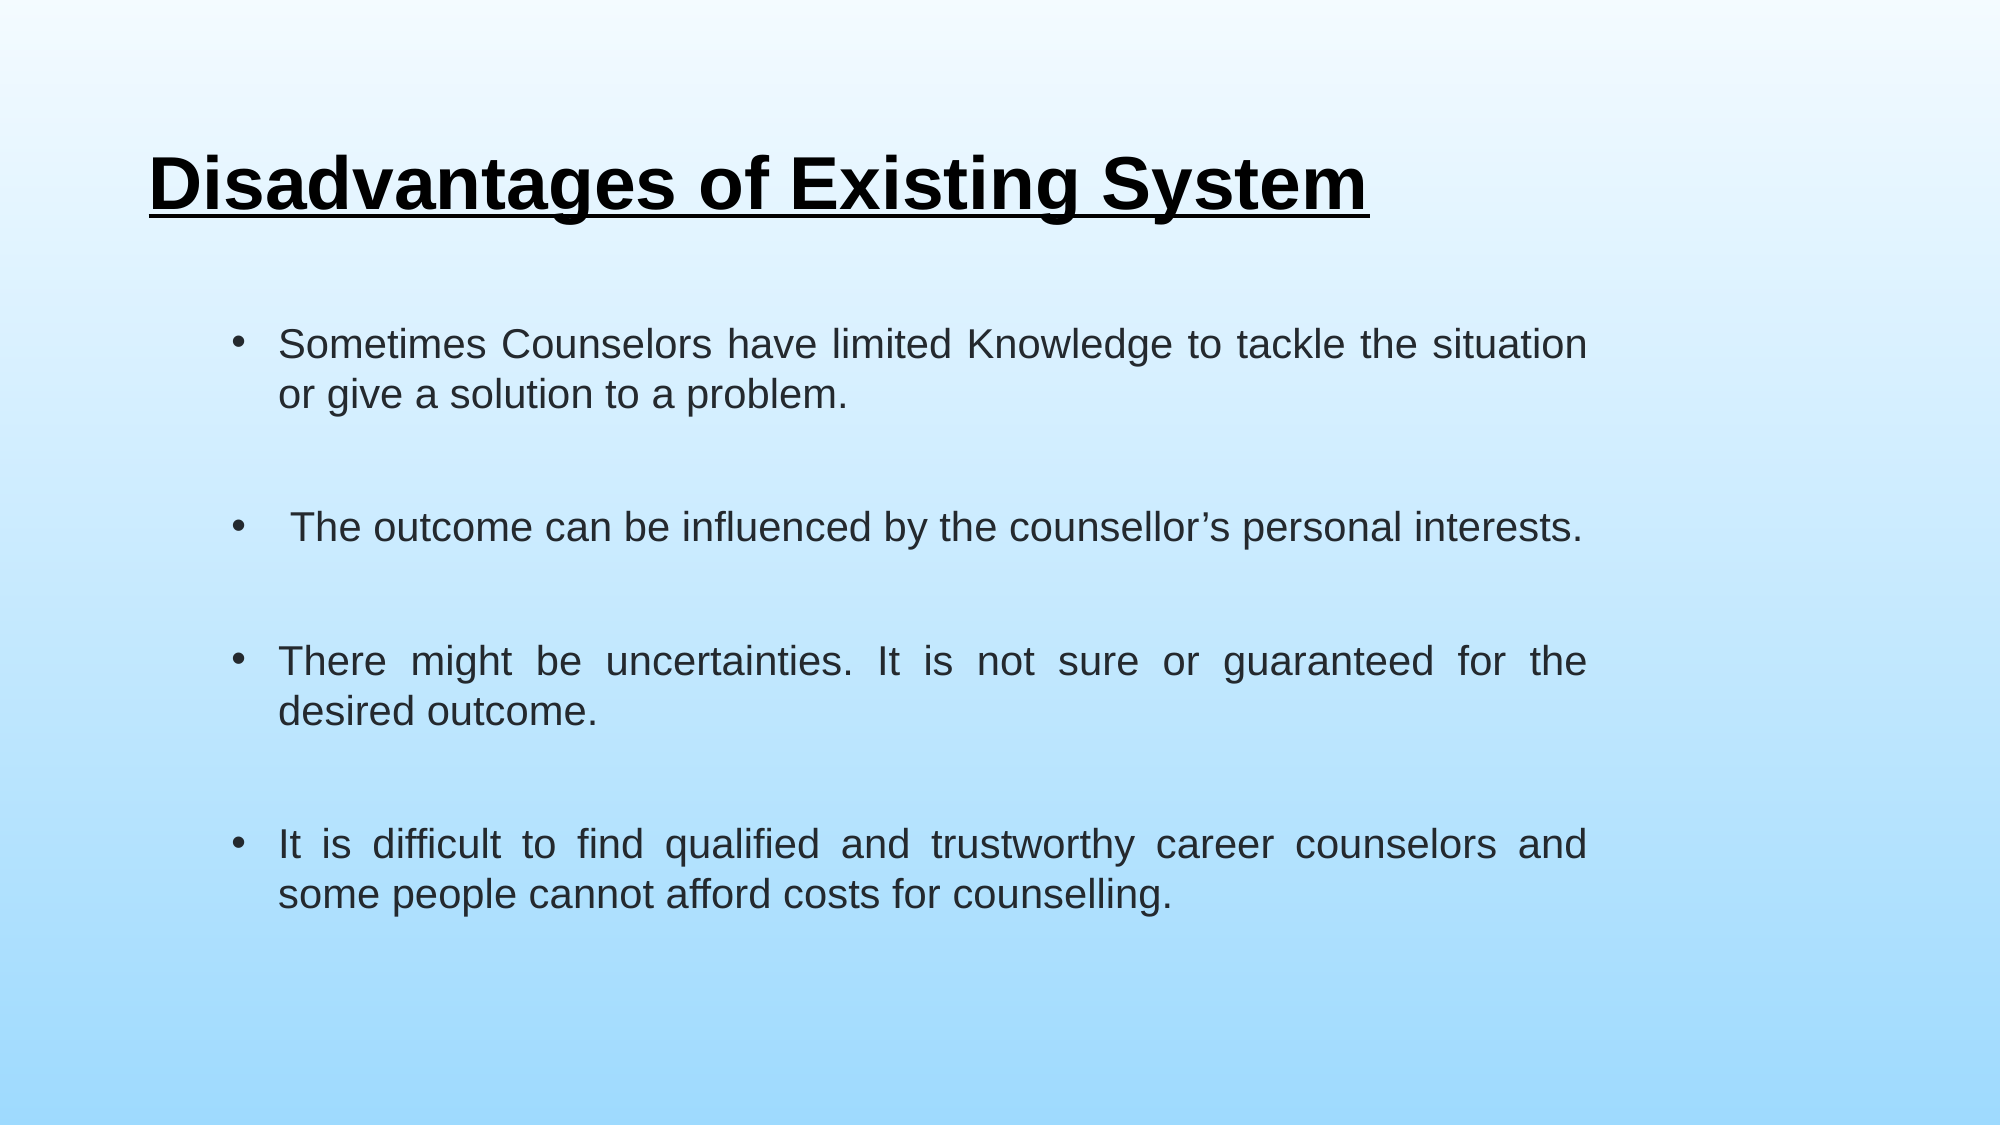

Disadvantages of Existing System
Sometimes Counselors have limited Knowledge to tackle the situation or give a solution to a problem.

 The outcome can be influenced by the counsellor’s personal interests.

There might be uncertainties. It is not sure or guaranteed for the desired outcome.

It is difficult to find qualified and trustworthy career counselors and some people cannot afford costs for counselling.